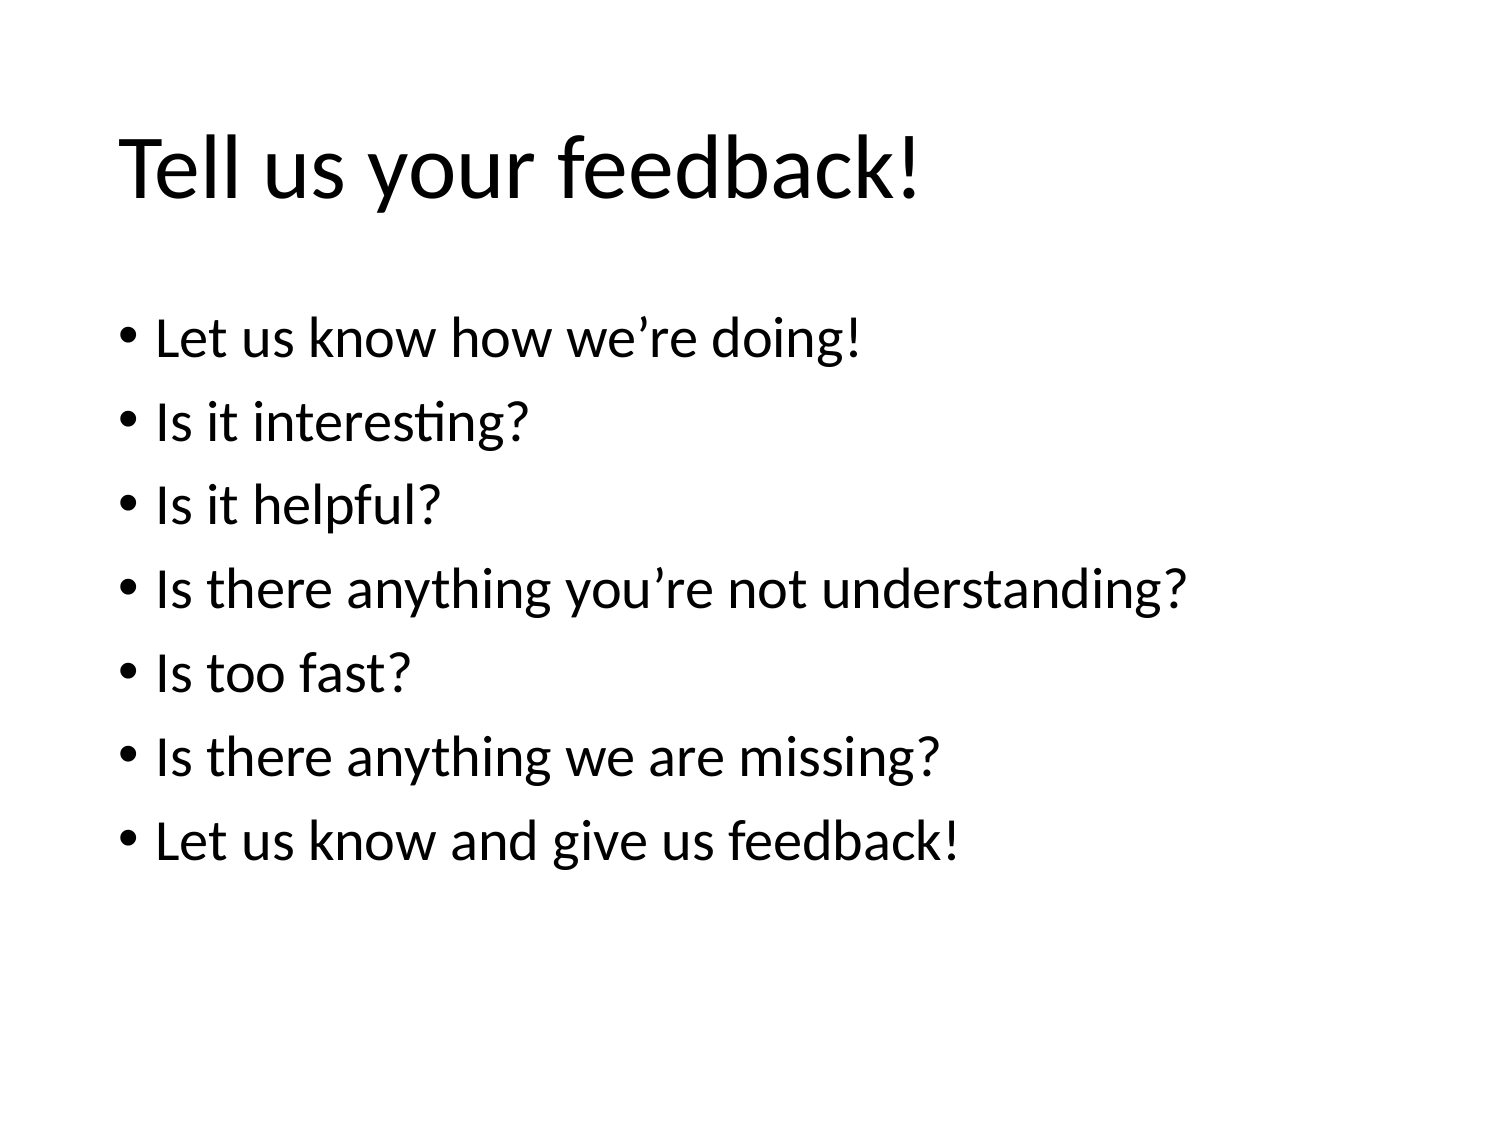

# Tell us your feedback!
Let us know how we’re doing!
Is it interesting?
Is it helpful?
Is there anything you’re not understanding?
Is too fast?
Is there anything we are missing?
Let us know and give us feedback!